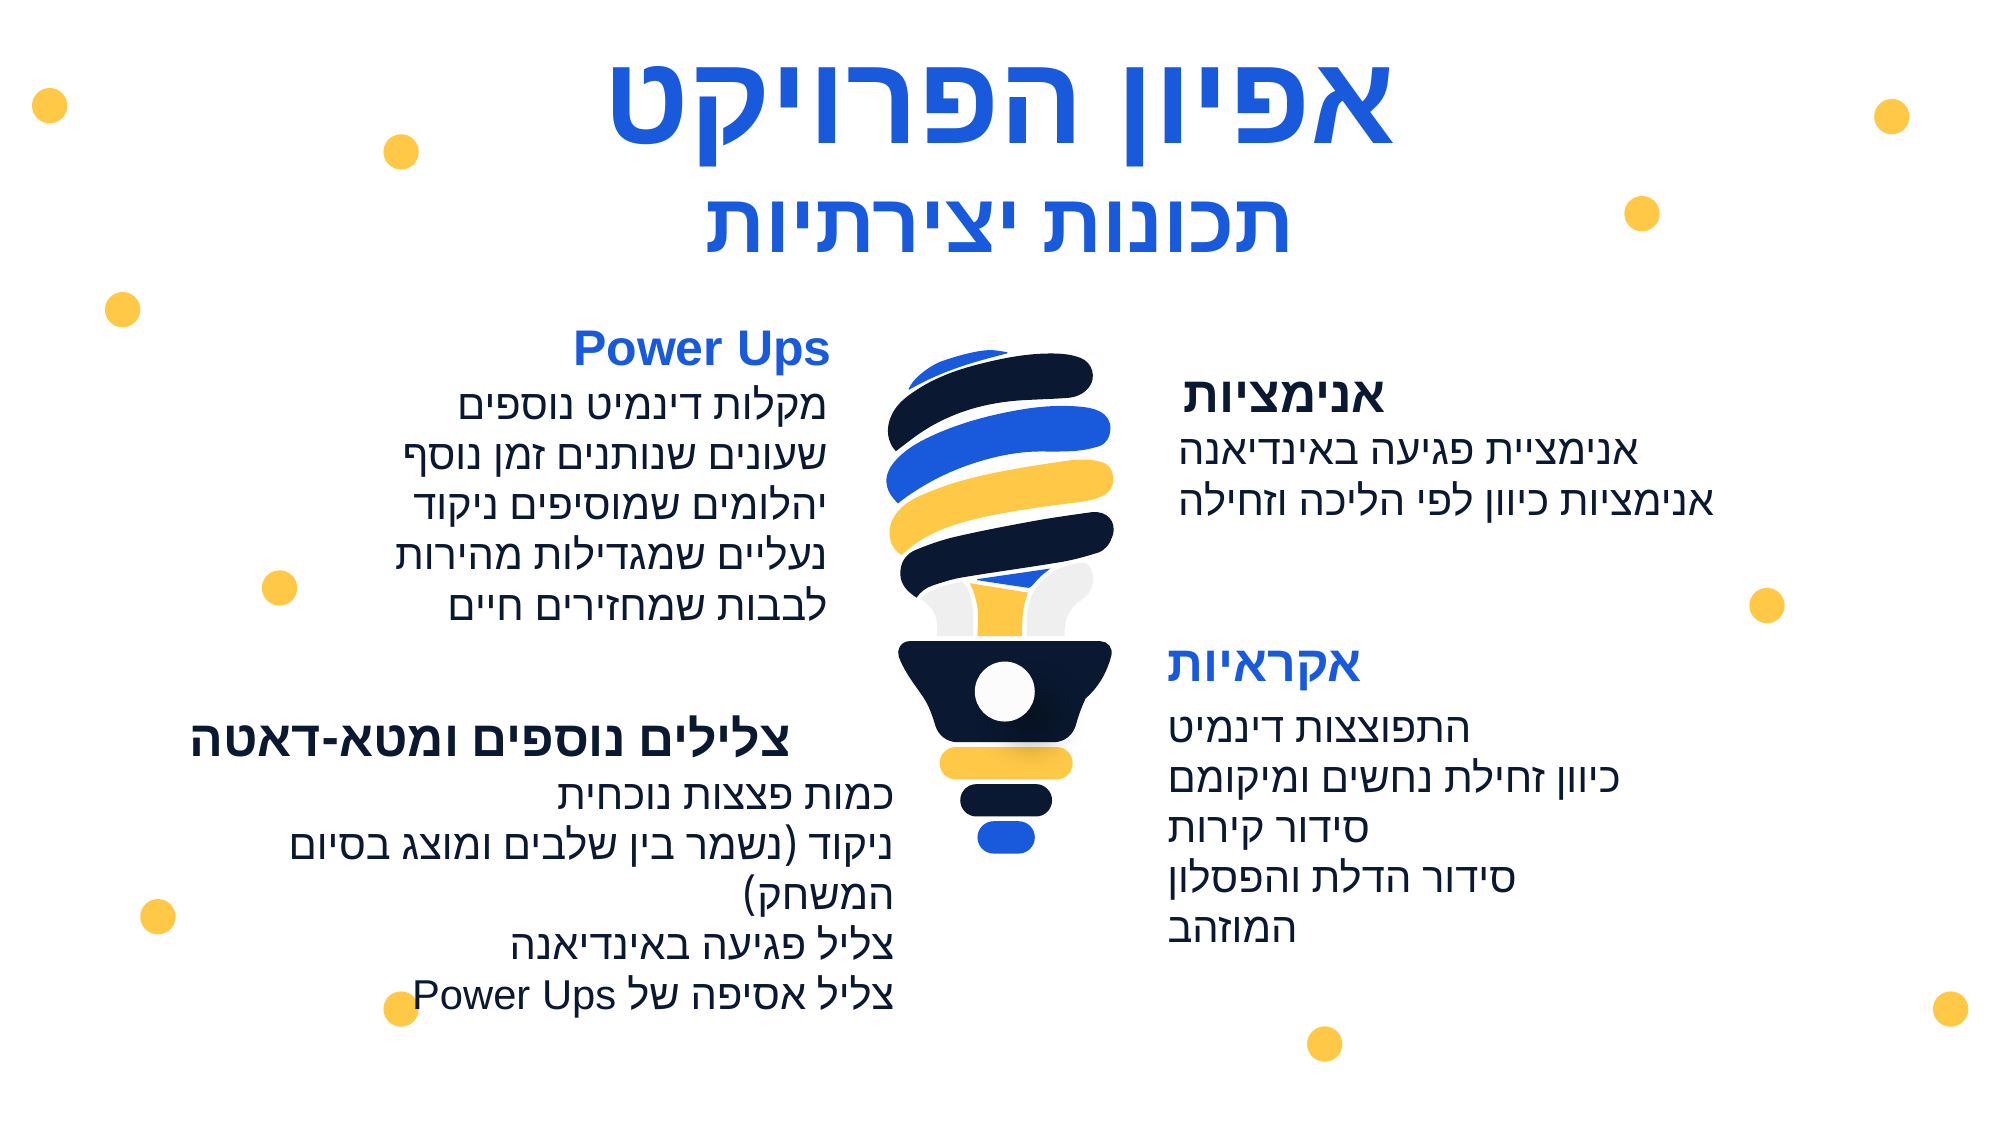

אפיון הפרויקט
תכונות יצירתיות

Power Ups
מקלות דינמיט נוספים
שעונים שנותנים זמן נוסף
יהלומים שמוסיפים ניקוד
נעליים שמגדילות מהירות
לבבות שמחזירים חיים

אנימציות
אנימציית פגיעה באינדיאנה
אנימציות כיוון לפי הליכה וזחילה

אקראיות
התפוצצות דינמיט
כיוון זחילת נחשים ומיקומם
סידור קירות
סידור הדלת והפסלון המוזהב
צלילים נוספים ומטא-דאטה
כמות פצצות נוכחית
ניקוד (נשמר בין שלבים ומוצג בסיום המשחק)
צליל פגיעה באינדיאנה
צליל אסיפה של Power Ups